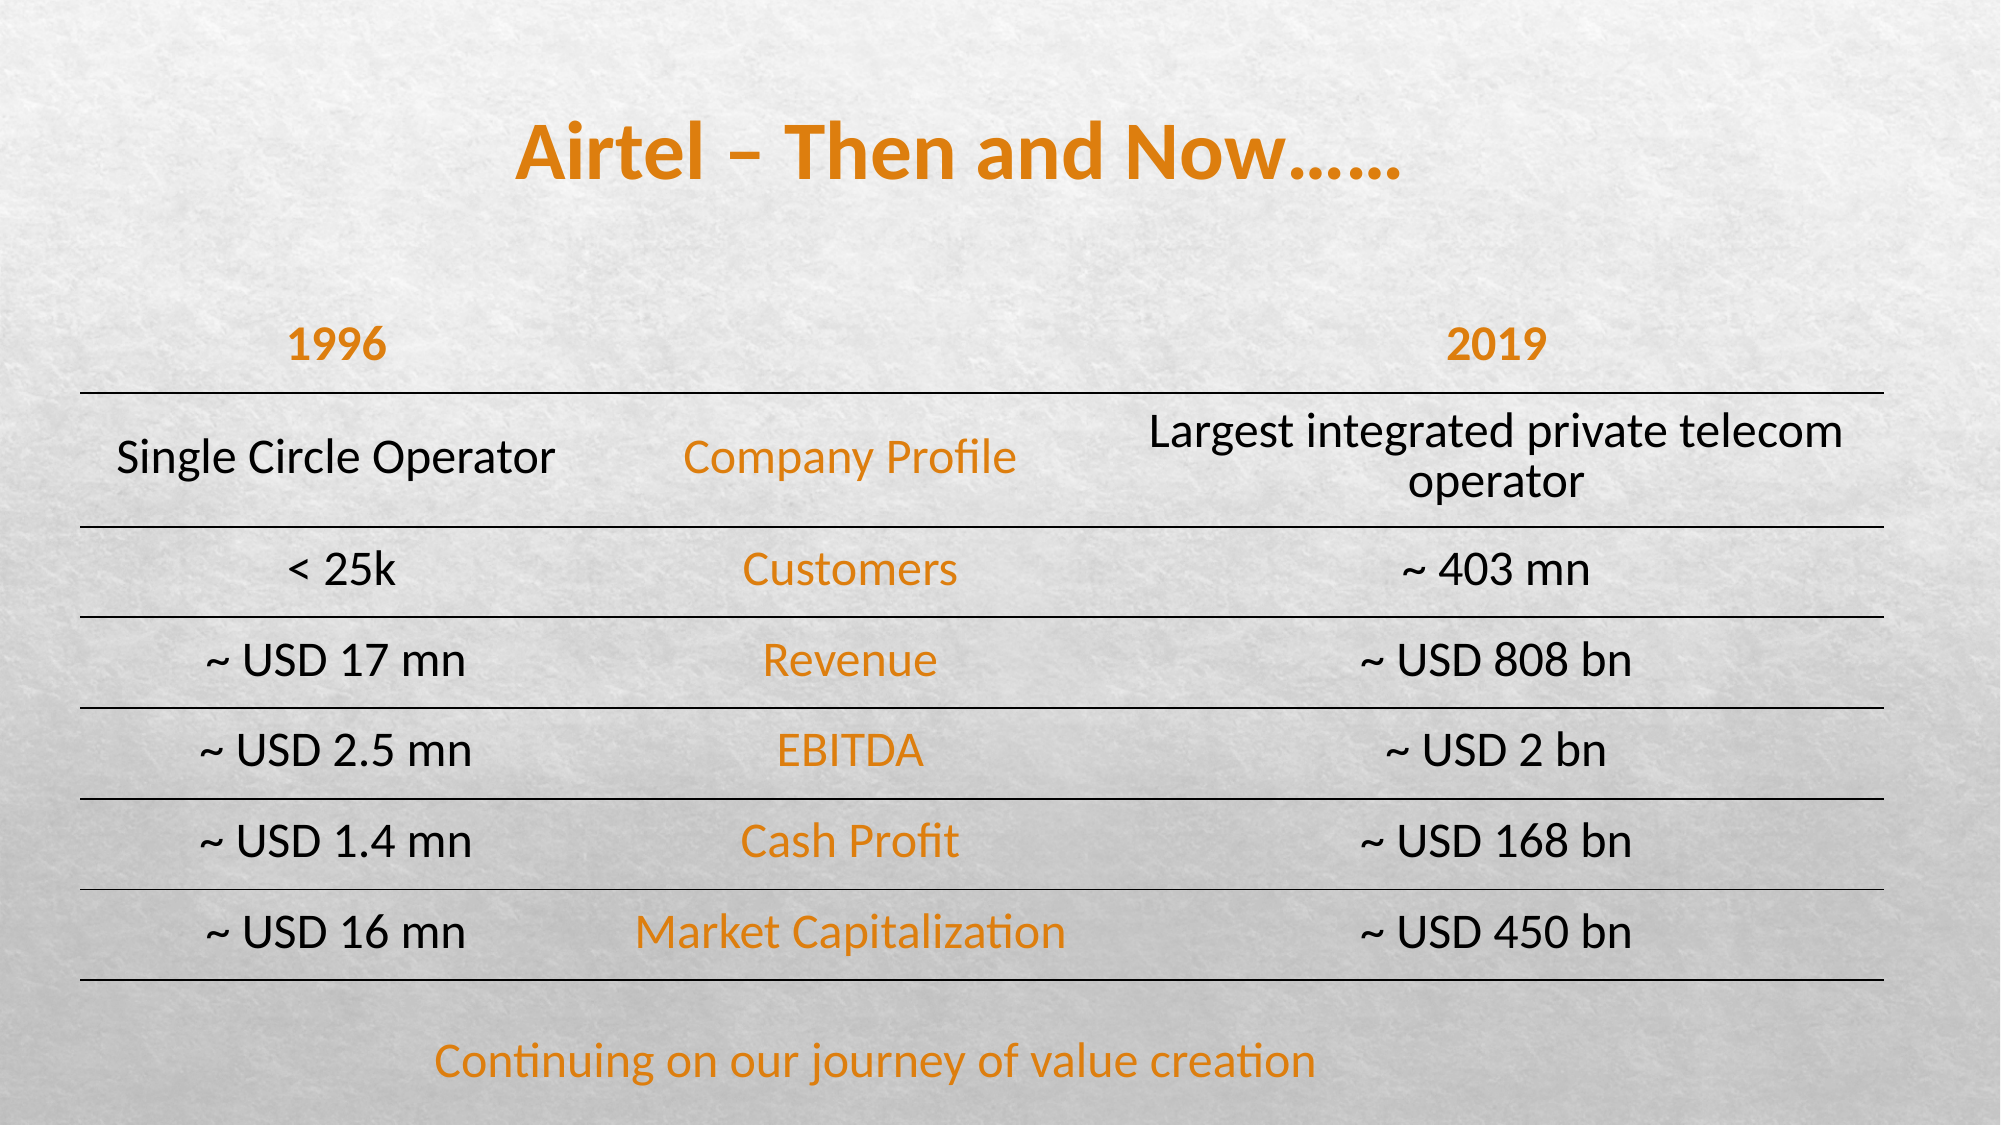

Airtel – Then and Now……
| 1996 |  | 2019 |
| --- | --- | --- |
| Single Circle Operator | Company Profile | Largest integrated private telecom operator |
| < 25k | Customers | ~ 403 mn |
| ~ USD 17 mn | Revenue | ~ USD 808 bn |
| ~ USD 2.5 mn | EBITDA | ~ USD 2 bn |
| ~ USD 1.4 mn | Cash Profit | ~ USD 168 bn |
| ~ USD 16 mn | Market Capitalization | ~ USD 450 bn |
Continuing on our journey of value creation